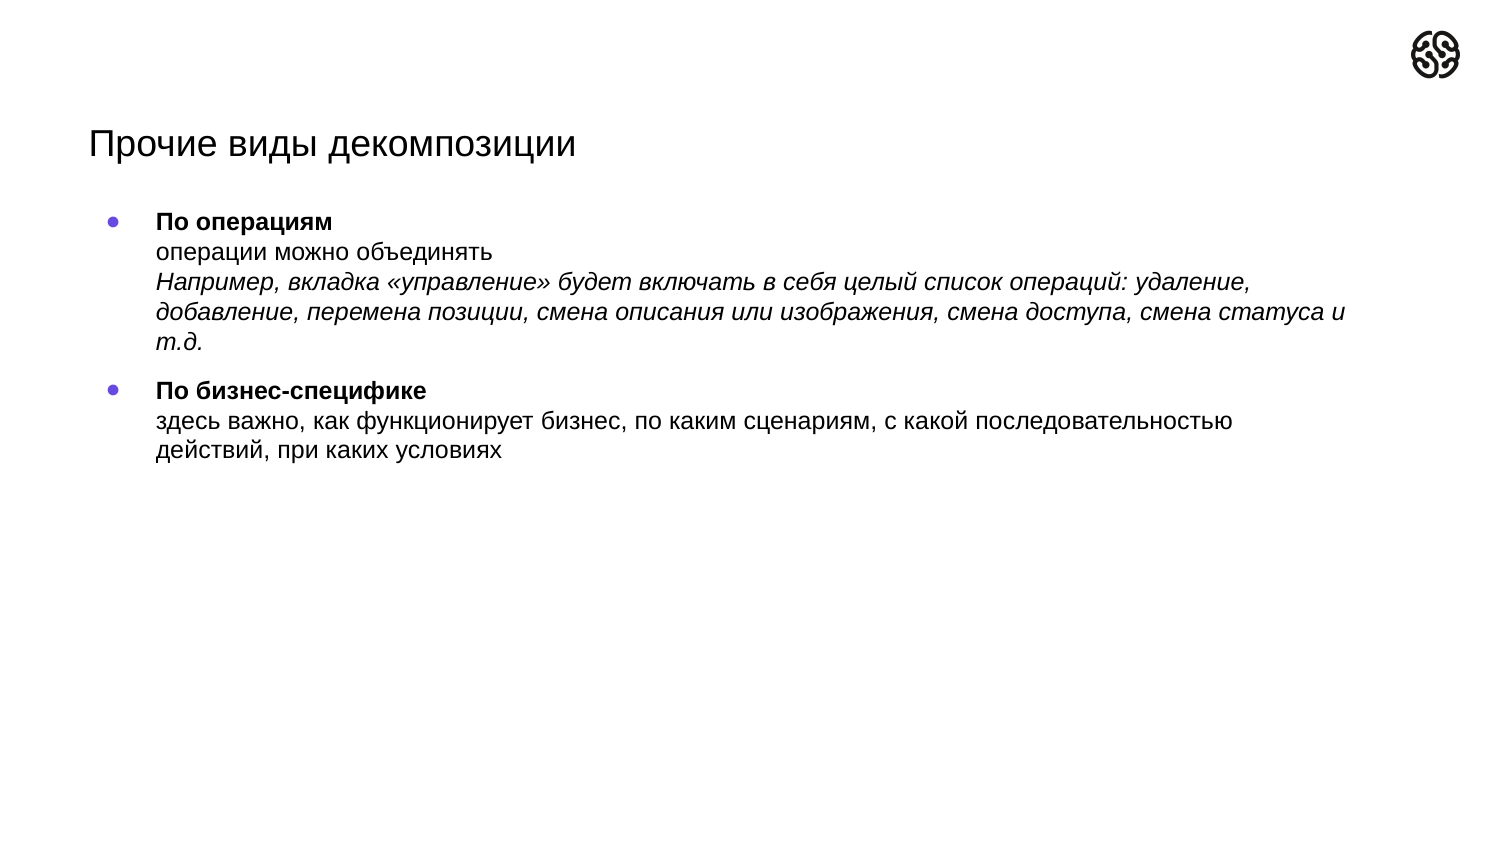

# Прочие виды декомпозиции
По операциям
операции можно объединять
Например, вкладка «управление» будет включать в себя целый список операций: удаление, добавление, перемена позиции, смена описания или изображения, смена доступа, смена статуса и т.д.
По бизнес-специфике
здесь важно, как функционирует бизнес, по каким сценариям, с какой последовательностью действий, при каких условиях